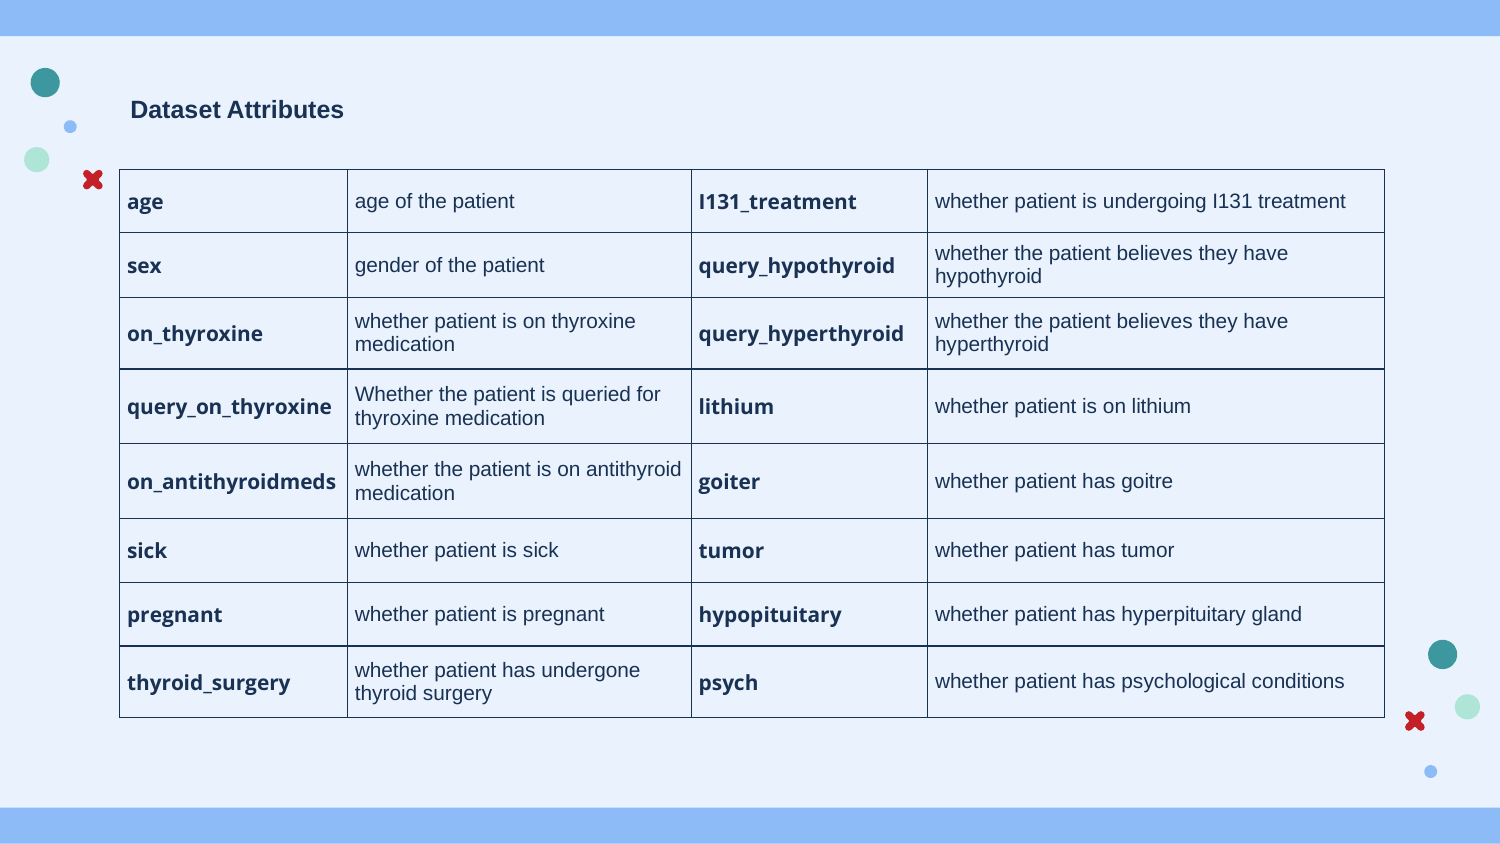

# Dataset Attributes
| age | age of the patient | I131\_treatment | whether patient is undergoing I131 treatment |
| --- | --- | --- | --- |
| sex | gender of the patient | query\_hypothyroid | whether the patient believes they have hypothyroid |
| on\_thyroxine | whether patient is on thyroxine medication | query\_hyperthyroid | whether the patient believes they have hyperthyroid |
| query\_on\_thyroxine | Whether the patient is queried for thyroxine medication | lithium | whether patient is on lithium |
| on\_antithyroidmeds | whether the patient is on antithyroid medication | goiter | whether patient has goitre |
| sick | whether patient is sick | tumor | whether patient has tumor |
| pregnant | whether patient is pregnant | hypopituitary | whether patient has hyperpituitary gland |
| thyroid\_surgery | whether patient has undergone thyroid surgery | psych | whether patient has psychological conditions |